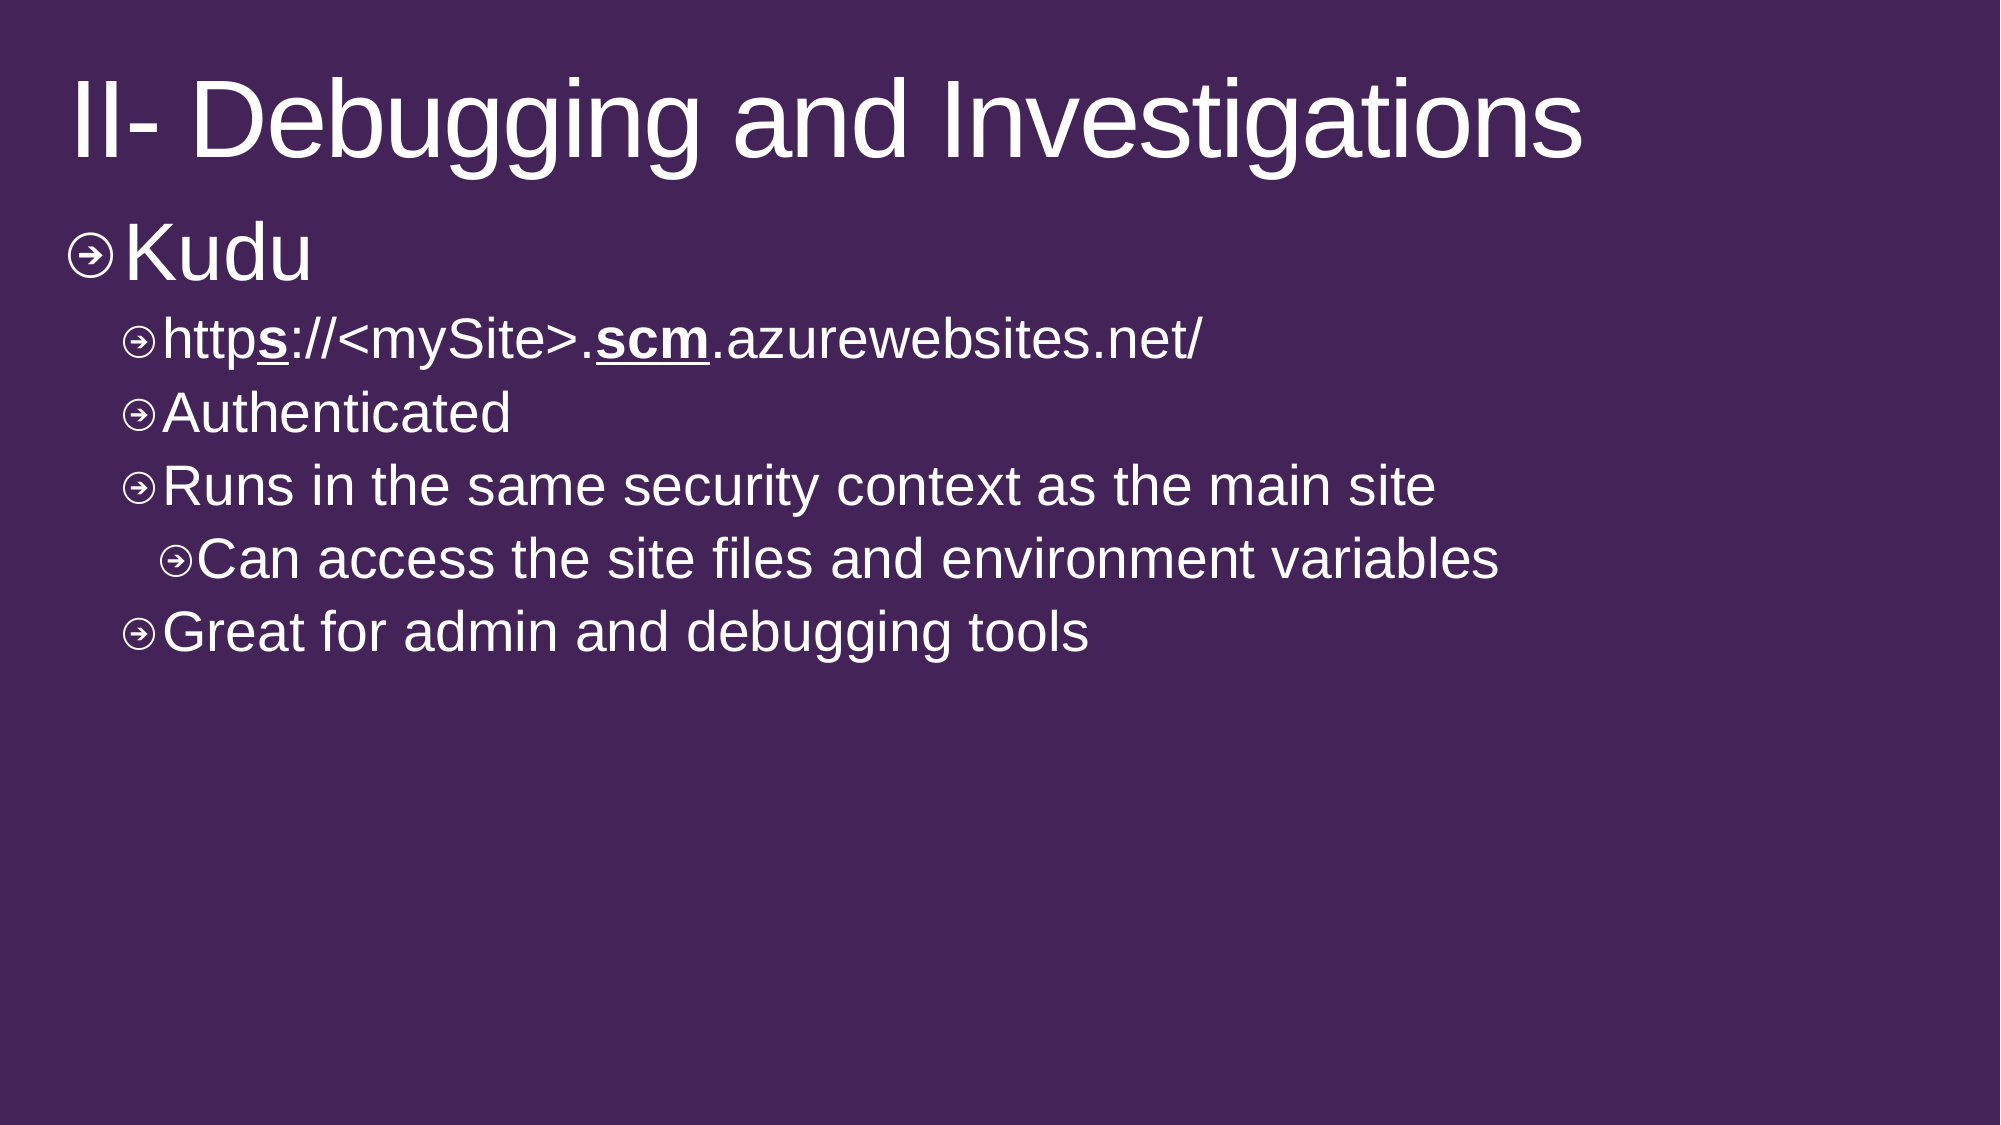

# II- Debugging and Investigations
Kudu
https://<mySite>.scm.azurewebsites.net/
Authenticated
Runs in the same security context as the main site
Can access the site files and environment variables
Great for admin and debugging tools